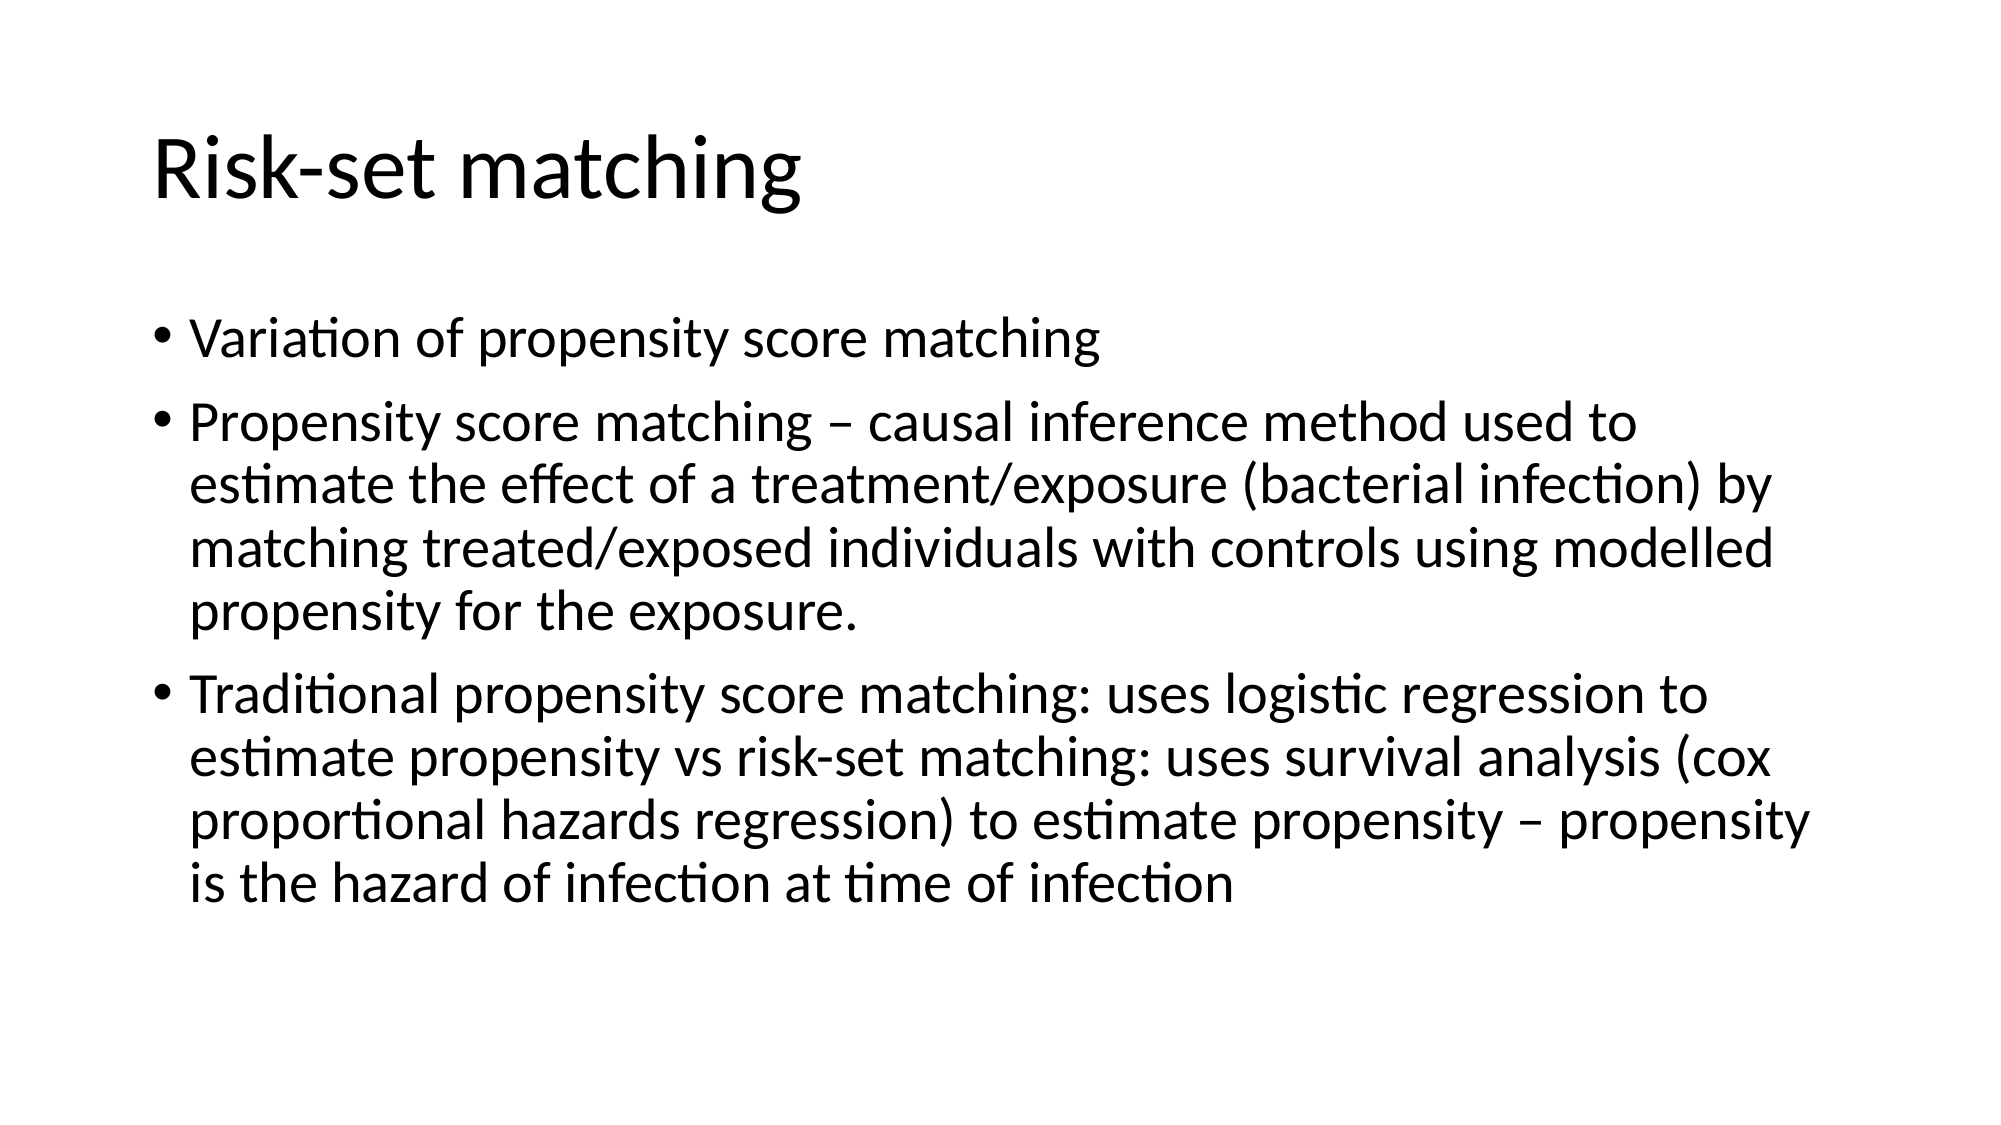

# Risk-set matching
Variation of propensity score matching
Propensity score matching – causal inference method used to estimate the effect of a treatment/exposure (bacterial infection) by matching treated/exposed individuals with controls using modelled propensity for the exposure.
Traditional propensity score matching: uses logistic regression to estimate propensity vs risk-set matching: uses survival analysis (cox proportional hazards regression) to estimate propensity – propensity is the hazard of infection at time of infection